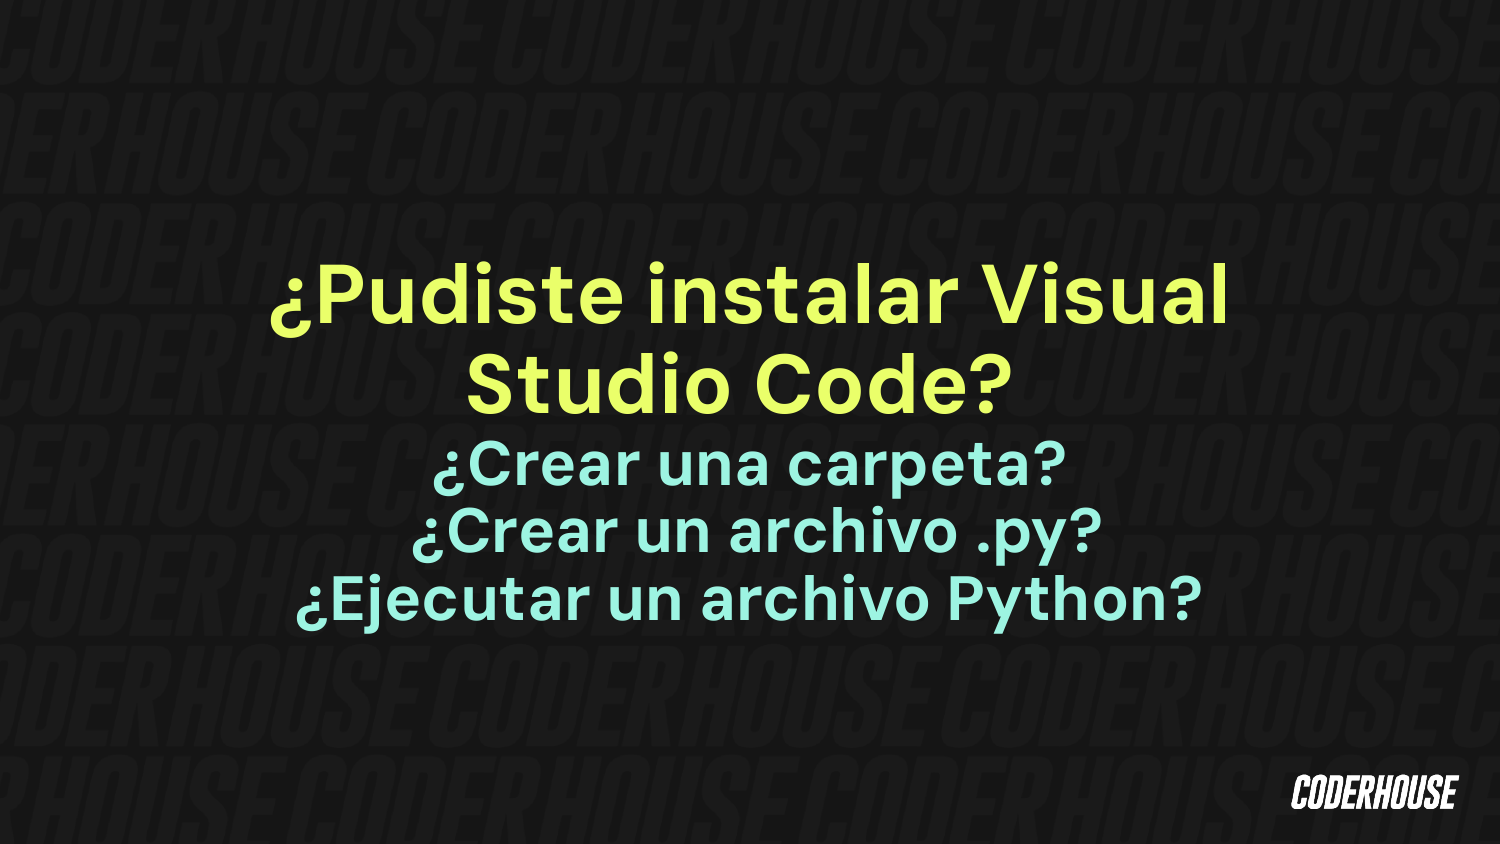

¿Pudiste instalar Visual Studio Code?
¿Crear una carpeta?
 ¿Crear un archivo .py?
¿Ejecutar un archivo Python?